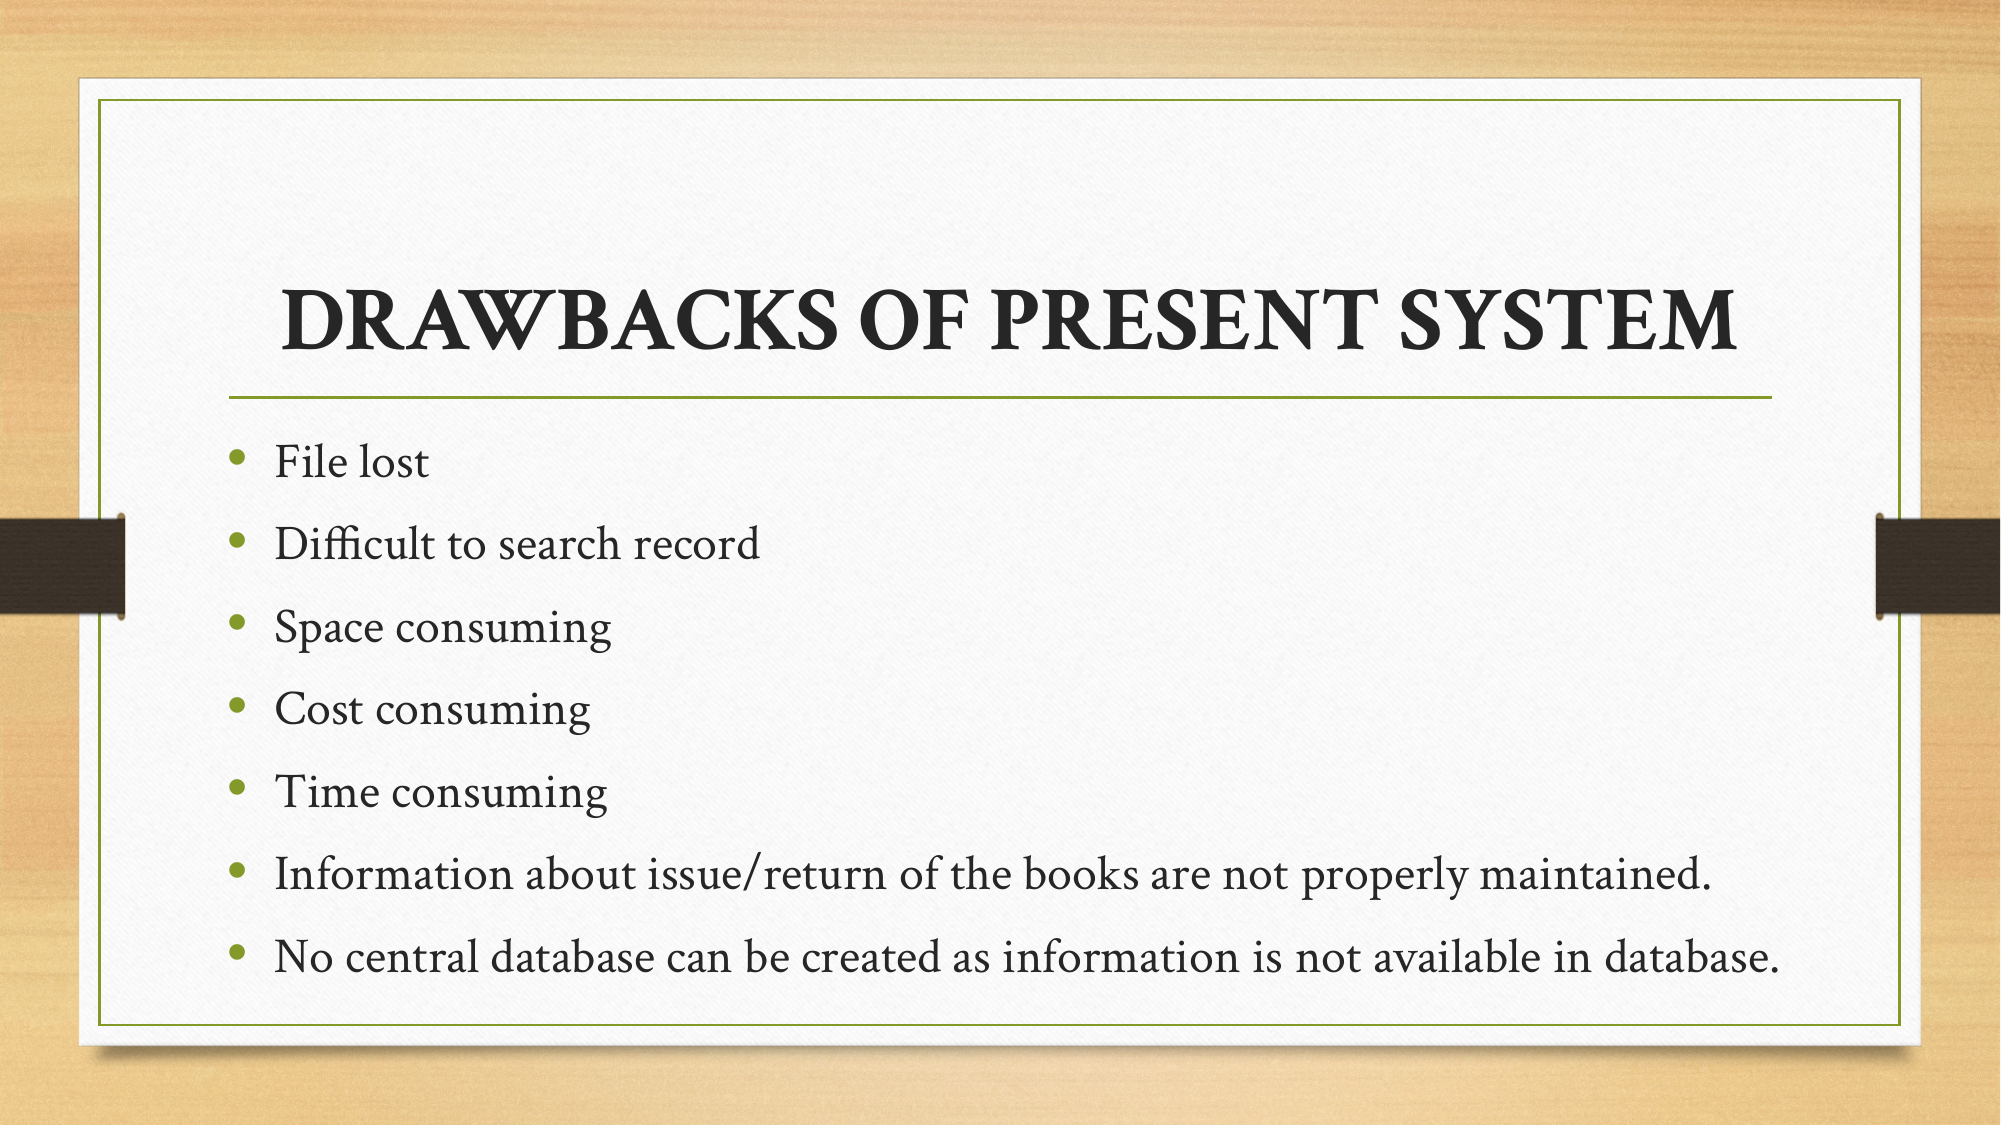

# DRAWBACKS OF PRESENT SYSTEM
File lost
Difficult to search record
Space consuming
Cost consuming
Time consuming
Information about issue/return of the books are not properly maintained.
No central database can be created as information is not available in database.